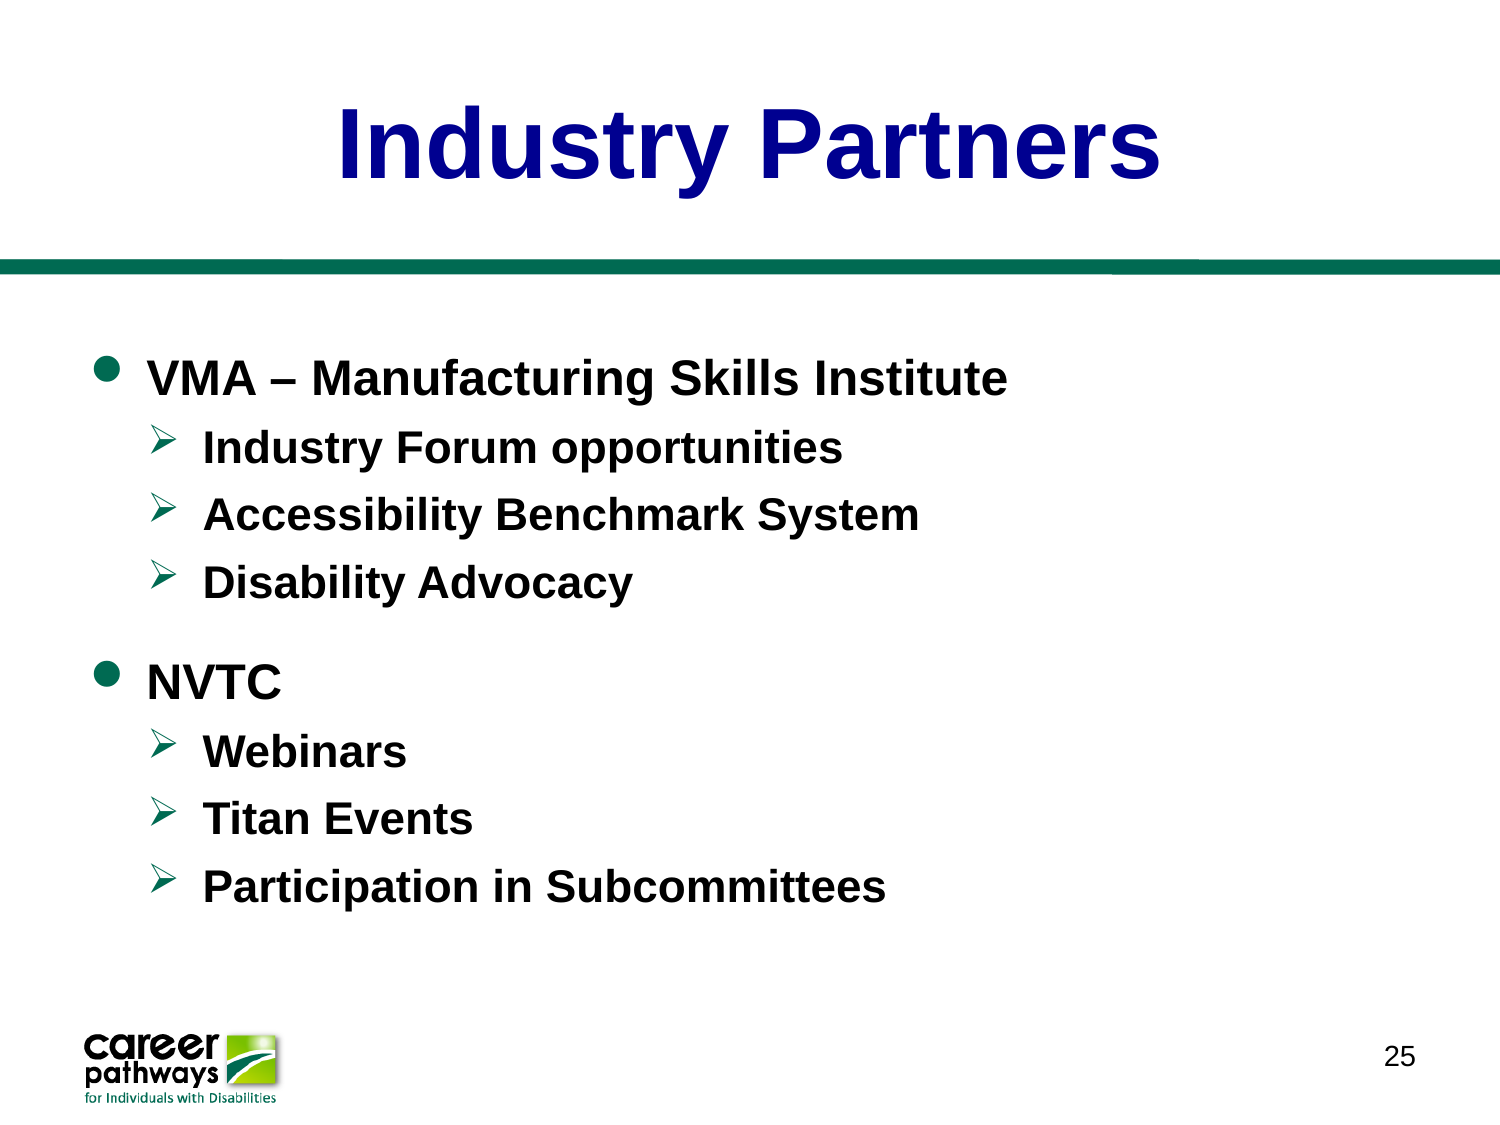

# Industry Partners
VMA – Manufacturing Skills Institute
Industry Forum opportunities
Accessibility Benchmark System
Disability Advocacy
NVTC
Webinars
Titan Events
Participation in Subcommittees
25